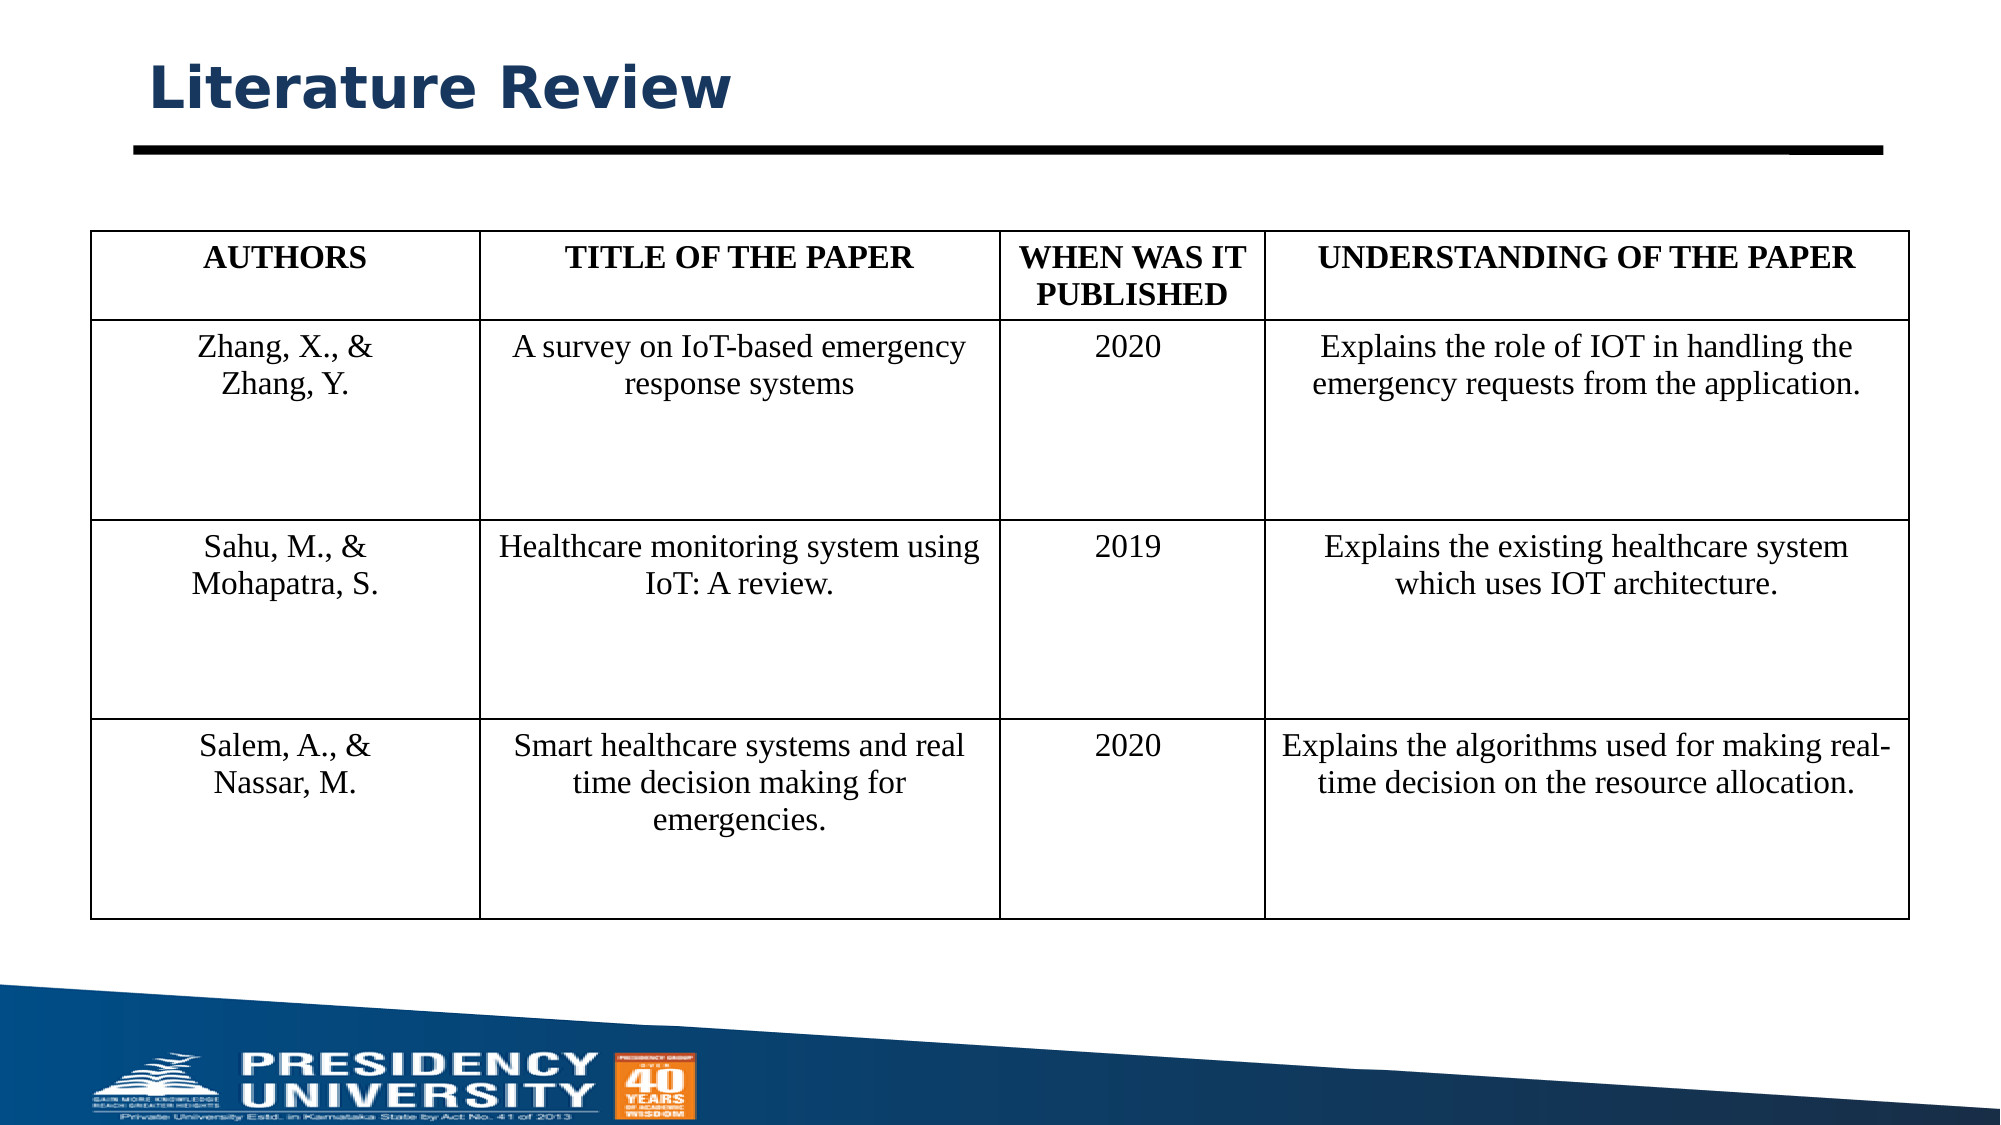

# Literature Review
| AUTHORS | TITLE OF THE PAPER | WHEN WAS IT PUBLISHED | UNDERSTANDING OF THE PAPER |
| --- | --- | --- | --- |
| Zhang, X., & Zhang, Y. | A survey on IoT-based emergency response systems | 2020 | Explains the role of IOT in handling the emergency requests from the application. |
| Sahu, M., & Mohapatra, S. | Healthcare monitoring system using IoT: A review. | 2019 | Explains the existing healthcare system which uses IOT architecture. |
| Salem, A., & Nassar, M. | Smart healthcare systems and real time decision making for emergencies. | 2020 | Explains the algorithms used for making real- time decision on the resource allocation. |